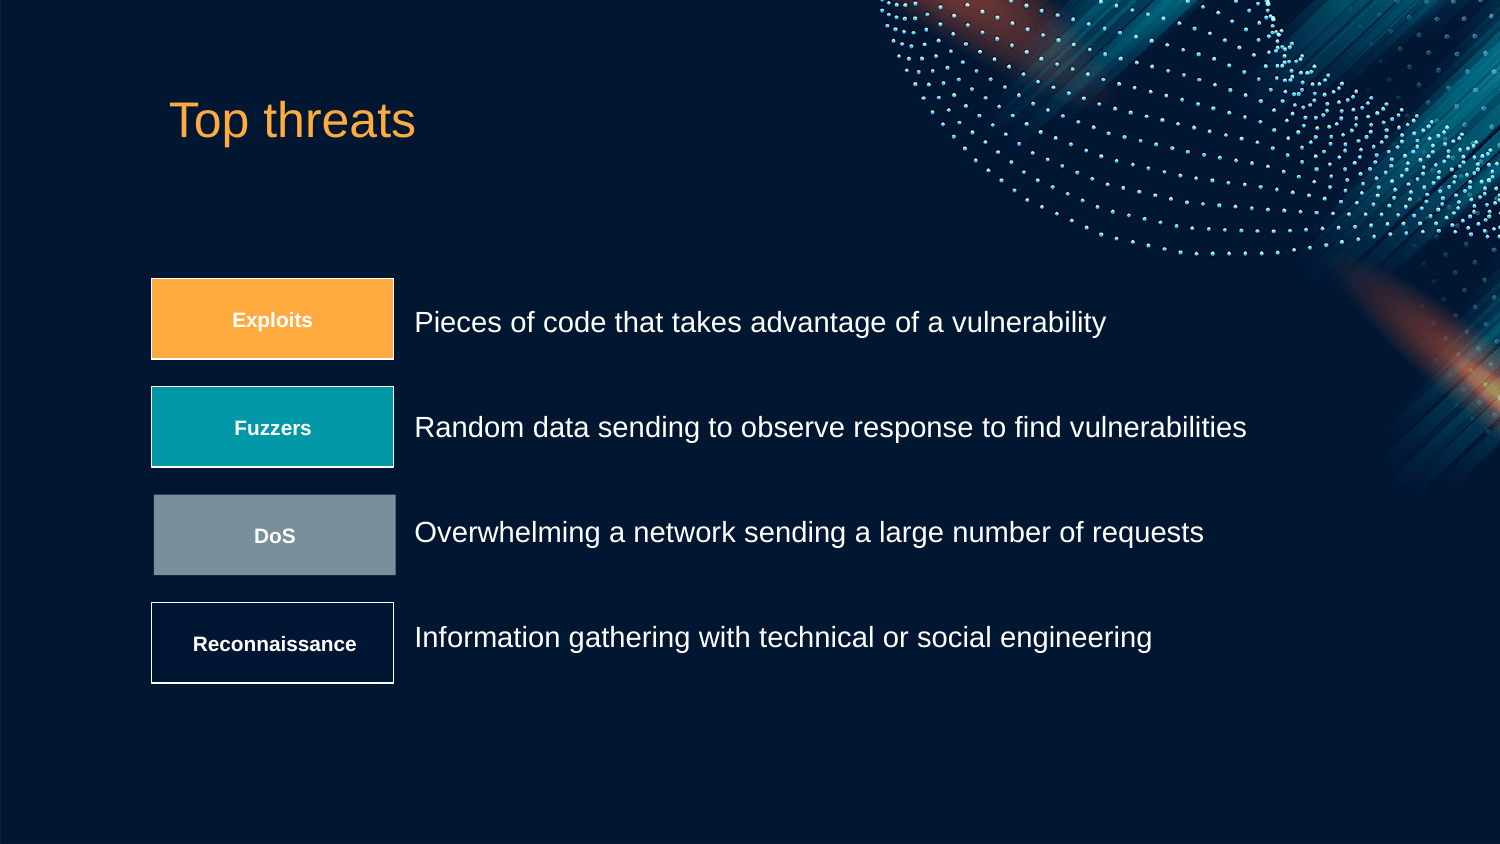

# Top threats
Pieces of code that takes advantage of a vulnerability

Random data sending to observe response to find vulnerabilities

Overwhelming a network sending a large number of requests

Information gathering with technical or social engineering
Exploits

Fuzzers
DoS
Reconnaissance